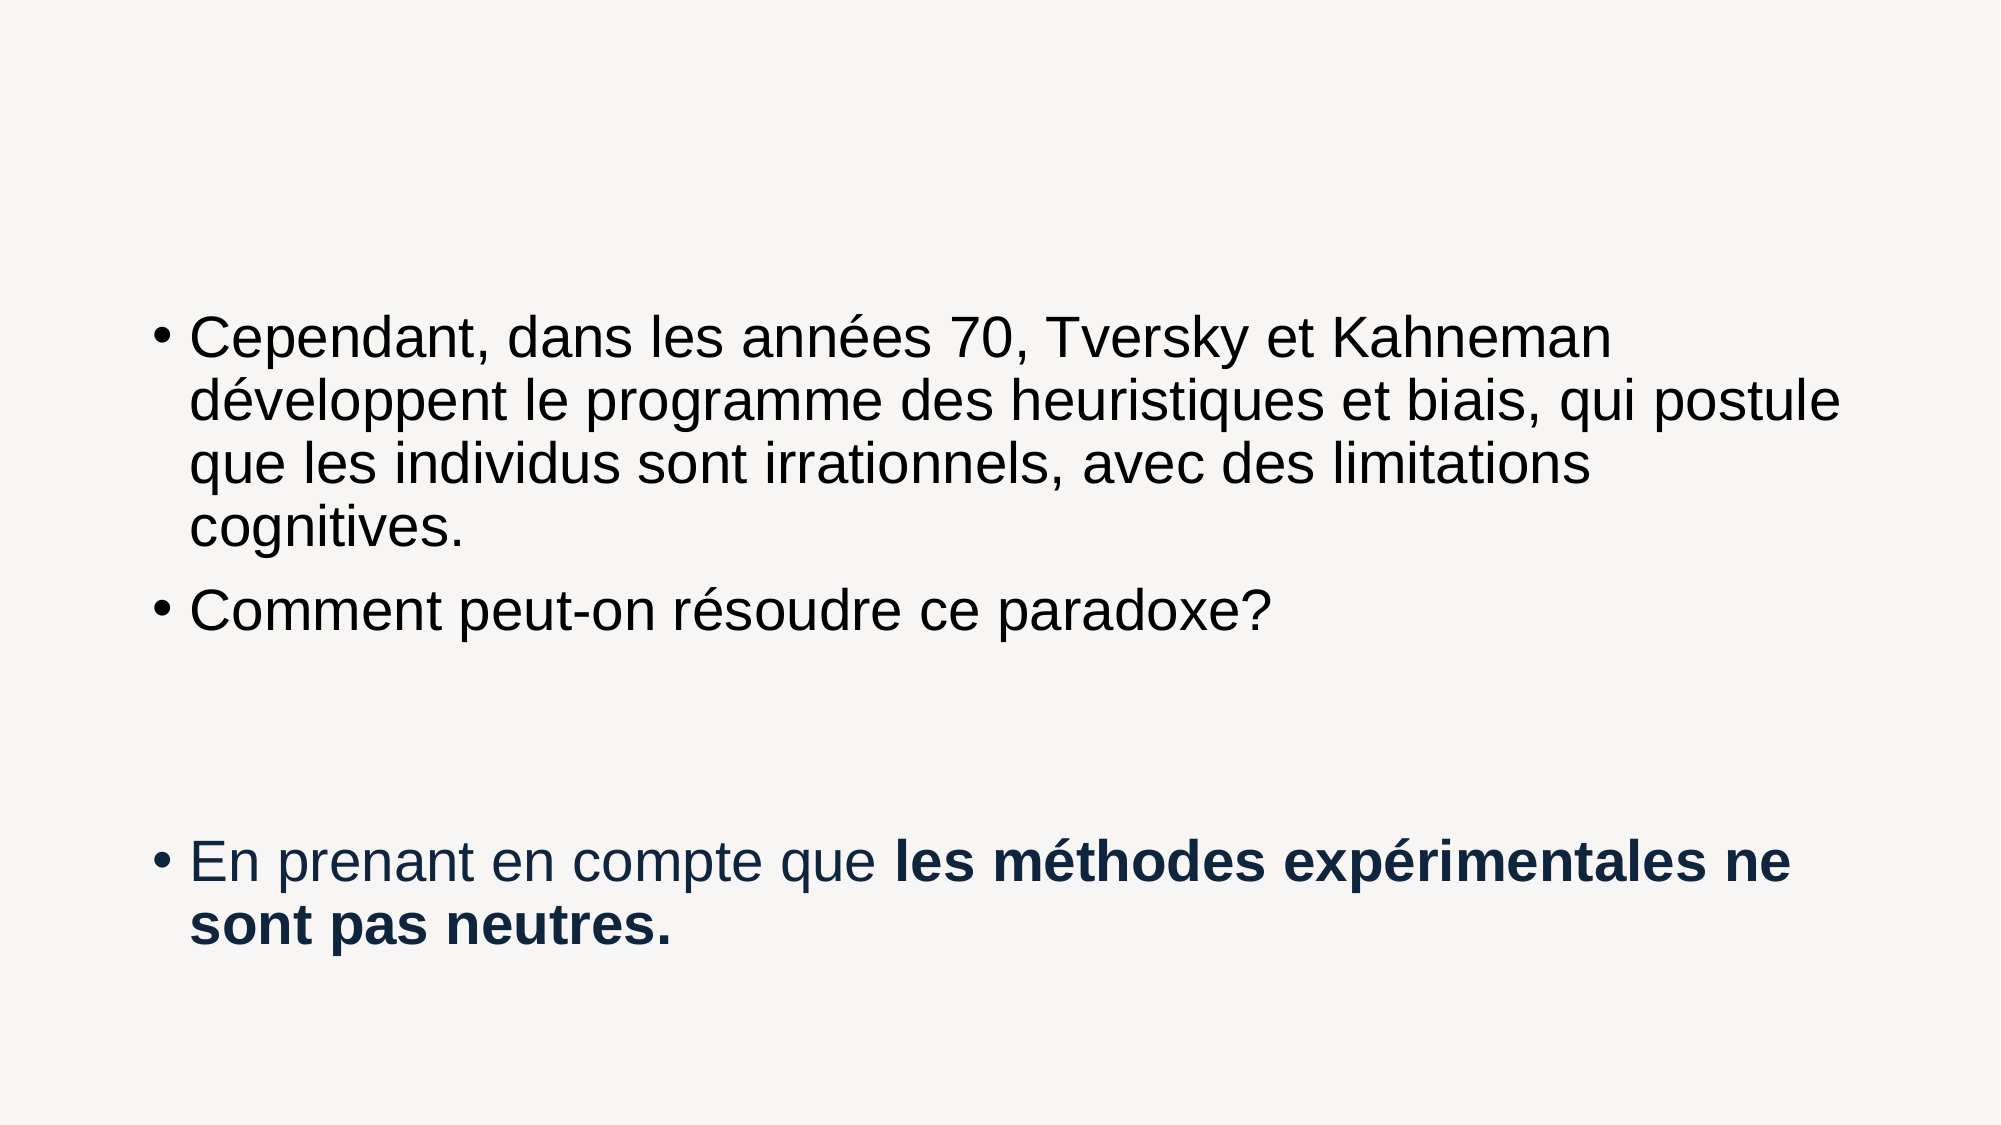

#
Cependant, dans les années 70, Tversky et Kahneman développent le programme des heuristiques et biais, qui postule que les individus sont irrationnels, avec des limitations cognitives.
Comment peut-on résoudre ce paradoxe?

En prenant en compte que les méthodes expérimentales ne sont pas neutres.